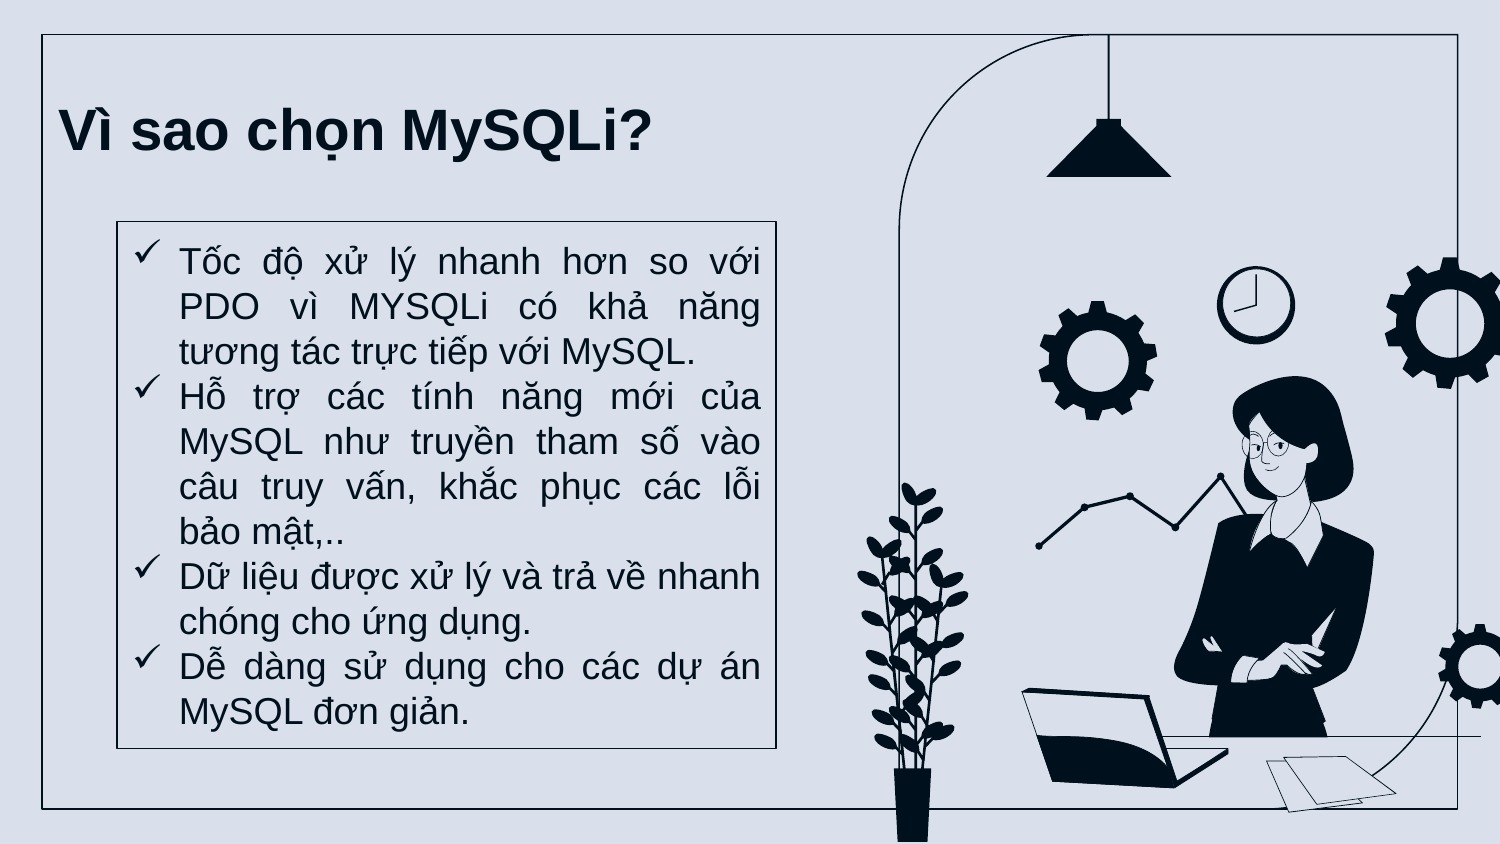

# Vì sao chọn MySQLi?
Tốc độ xử lý nhanh hơn so với PDO vì MYSQLi có khả năng tương tác trực tiếp với MySQL.
Hỗ trợ các tính năng mới của MySQL như truyền tham số vào câu truy vấn, khắc phục các lỗi bảo mật,..
Dữ liệu được xử lý và trả về nhanh chóng cho ứng dụng.
Dễ dàng sử dụng cho các dự án MySQL đơn giản.